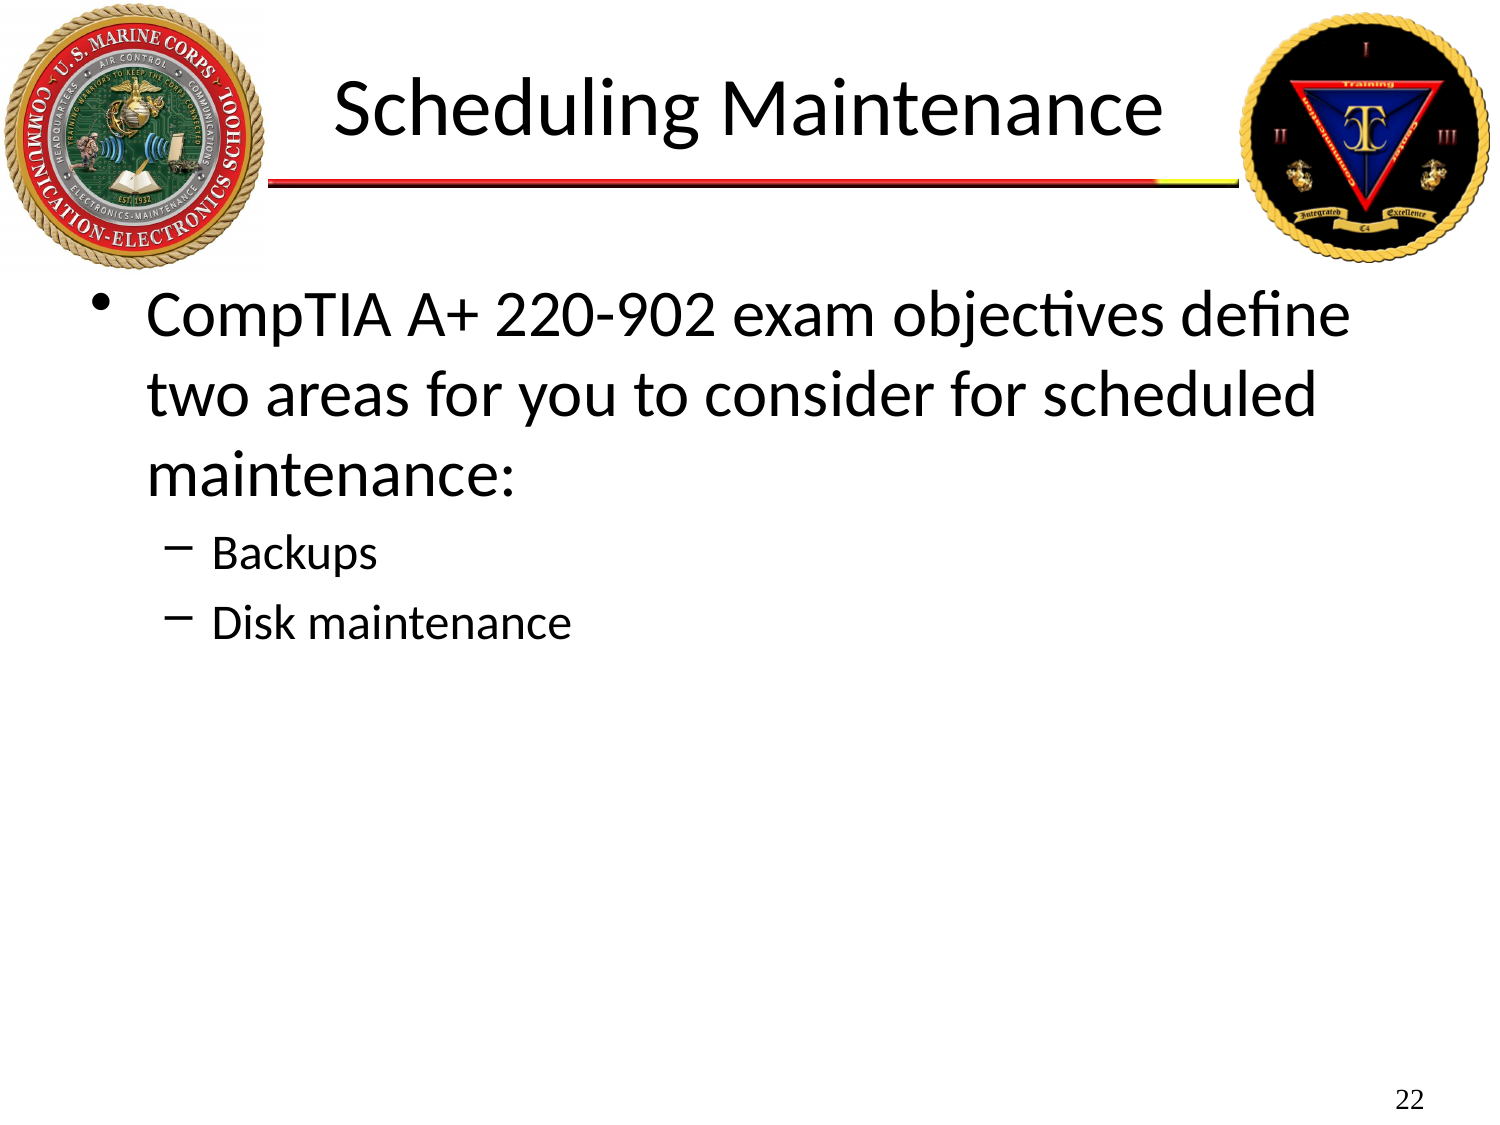

# Scheduling Maintenance
CompTIA A+ 220-902 exam objectives define two areas for you to consider for scheduled maintenance:
Backups
Disk maintenance